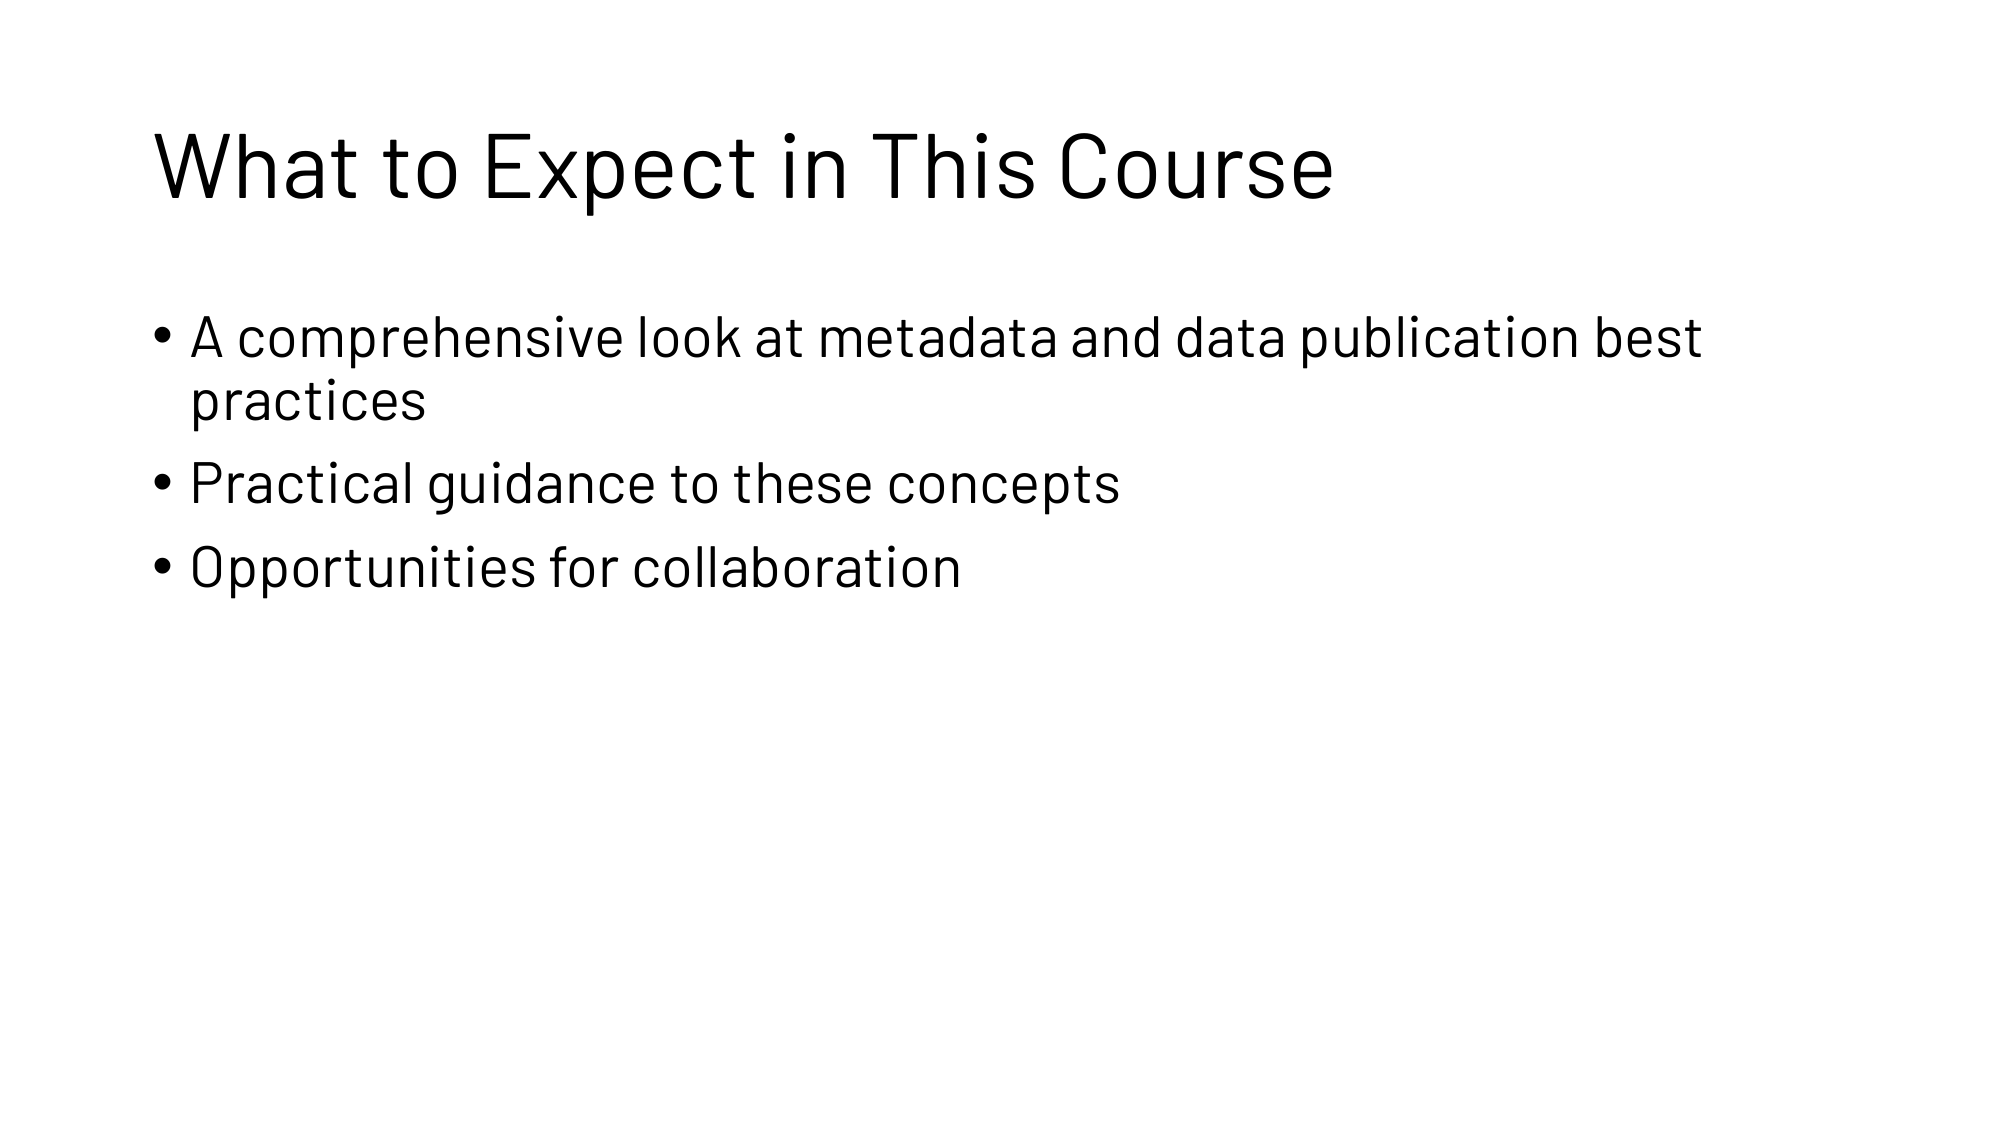

# What to Expect in This Course
A comprehensive look at metadata and data publication best practices
Practical guidance to these concepts
Opportunities for collaboration